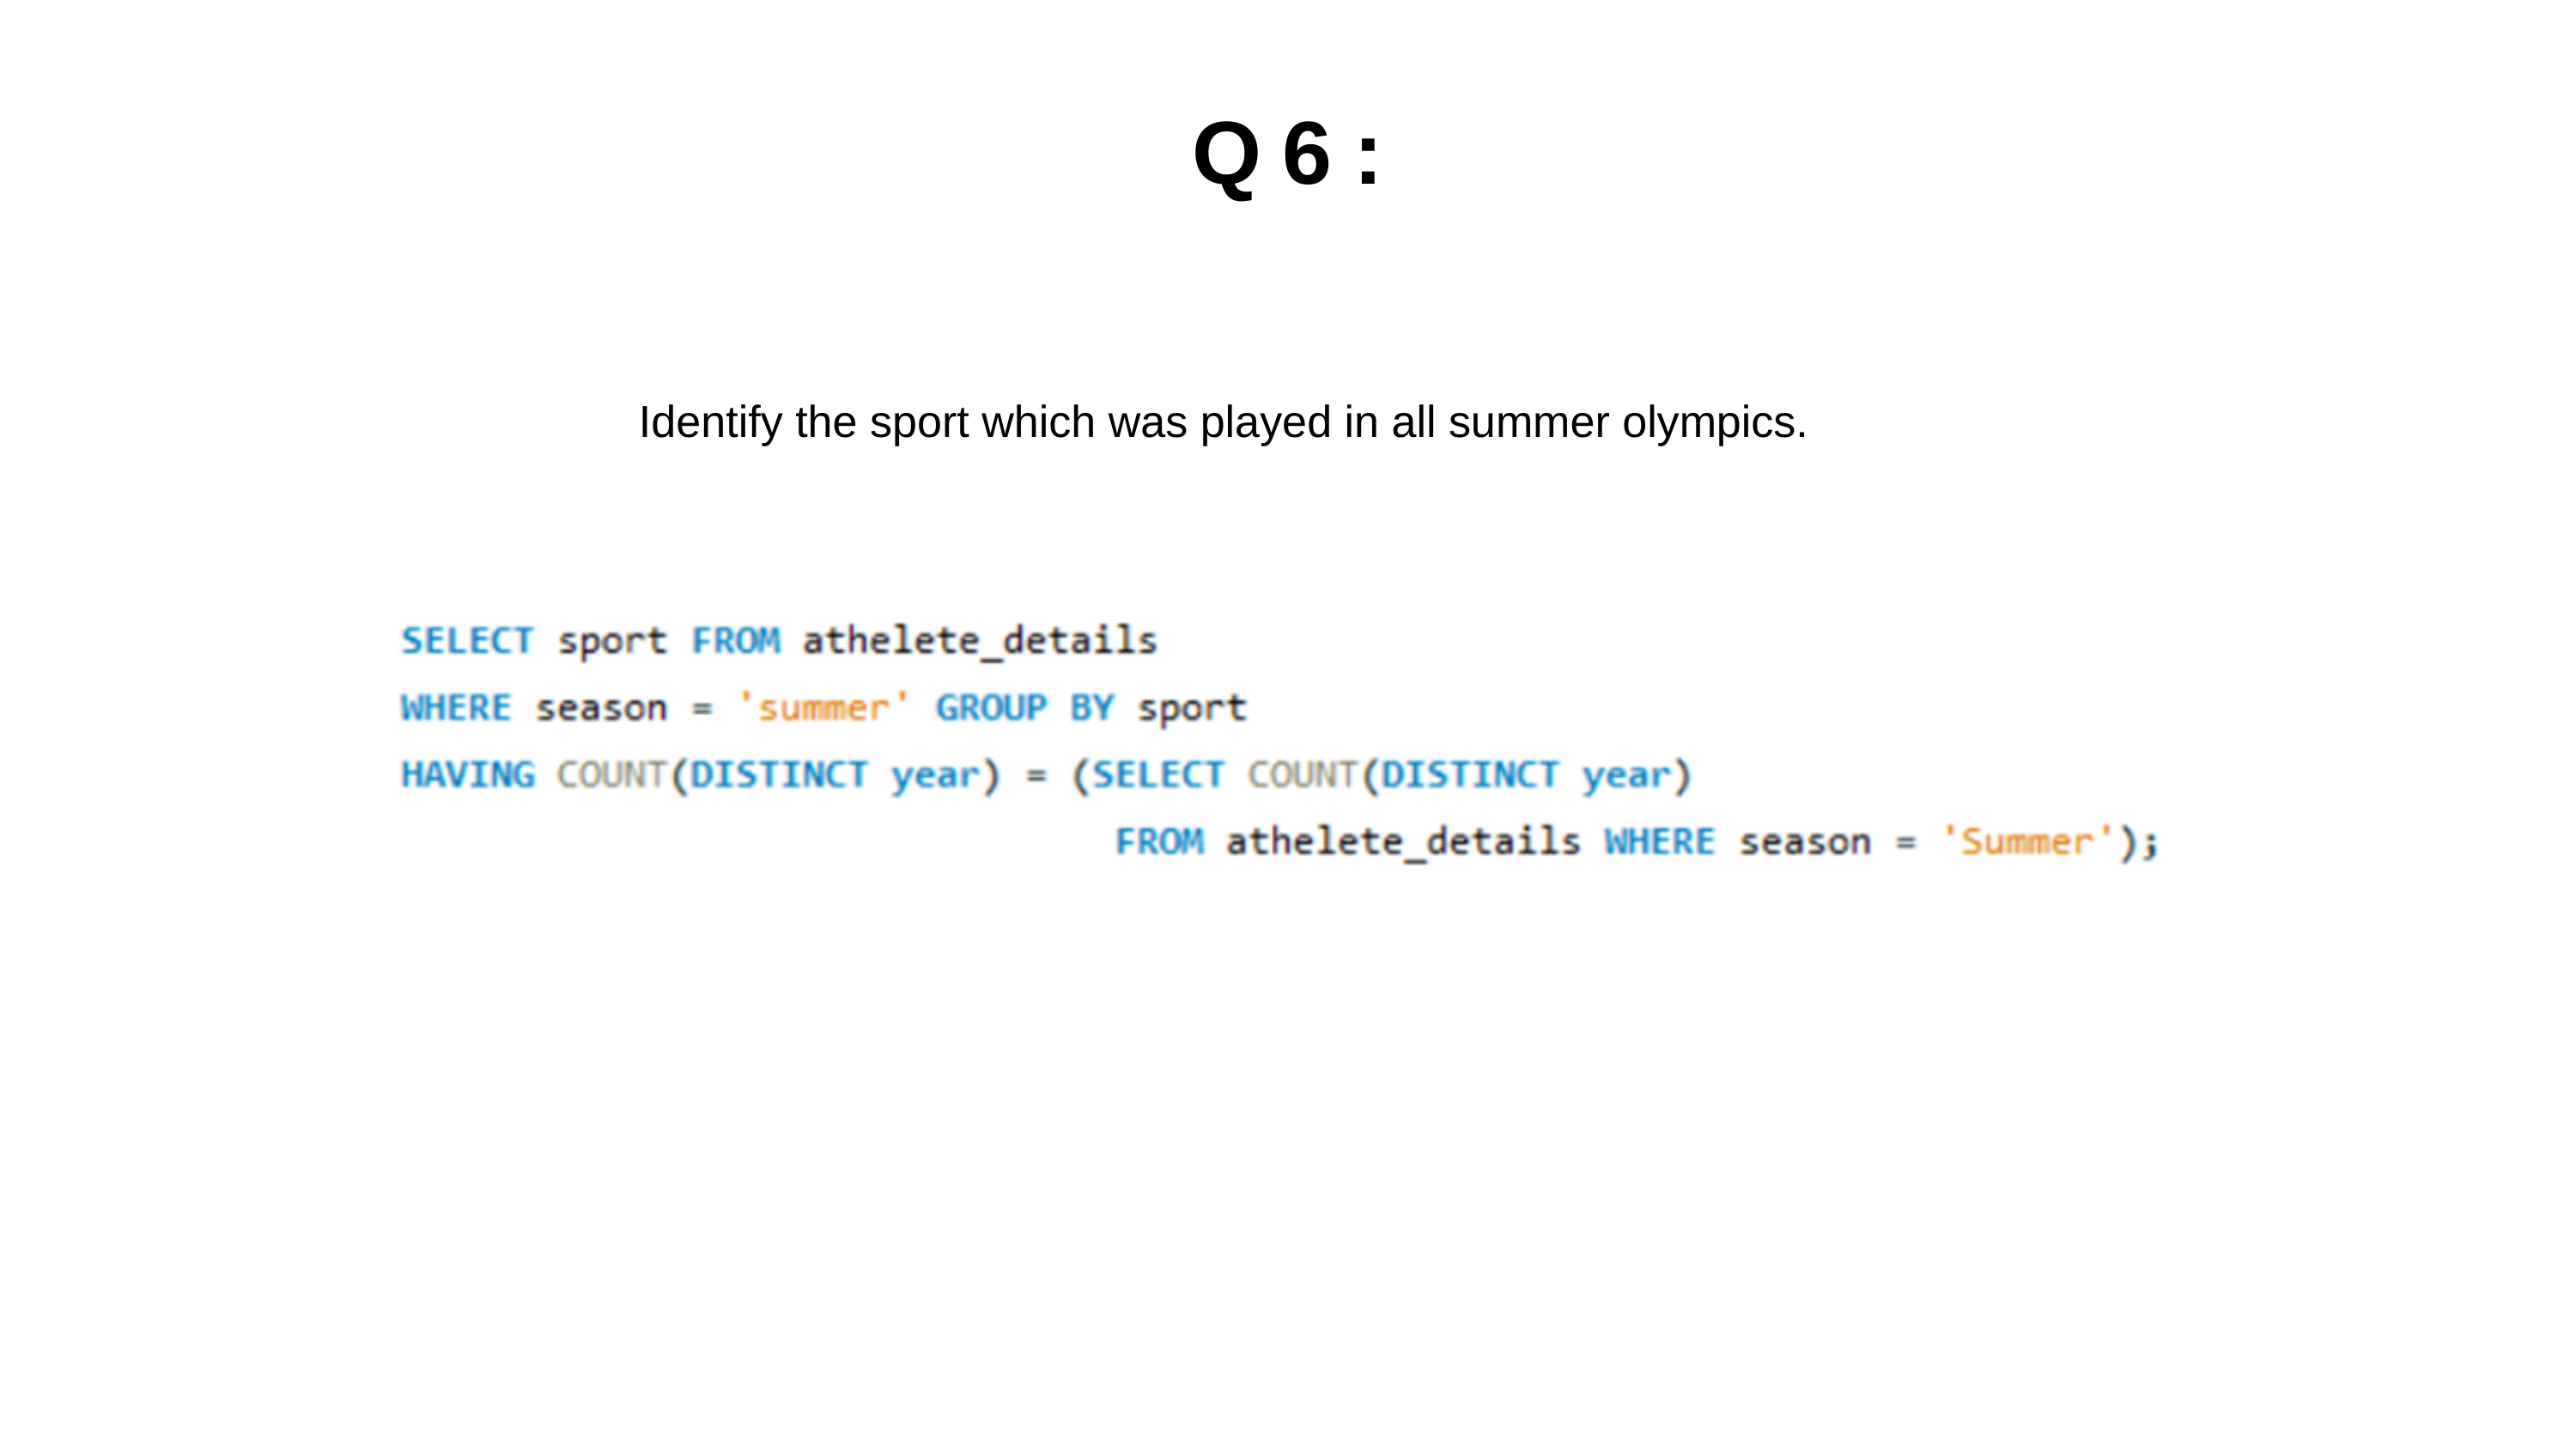

Q 6 :
Identify the sport which was played in all summer olympics.